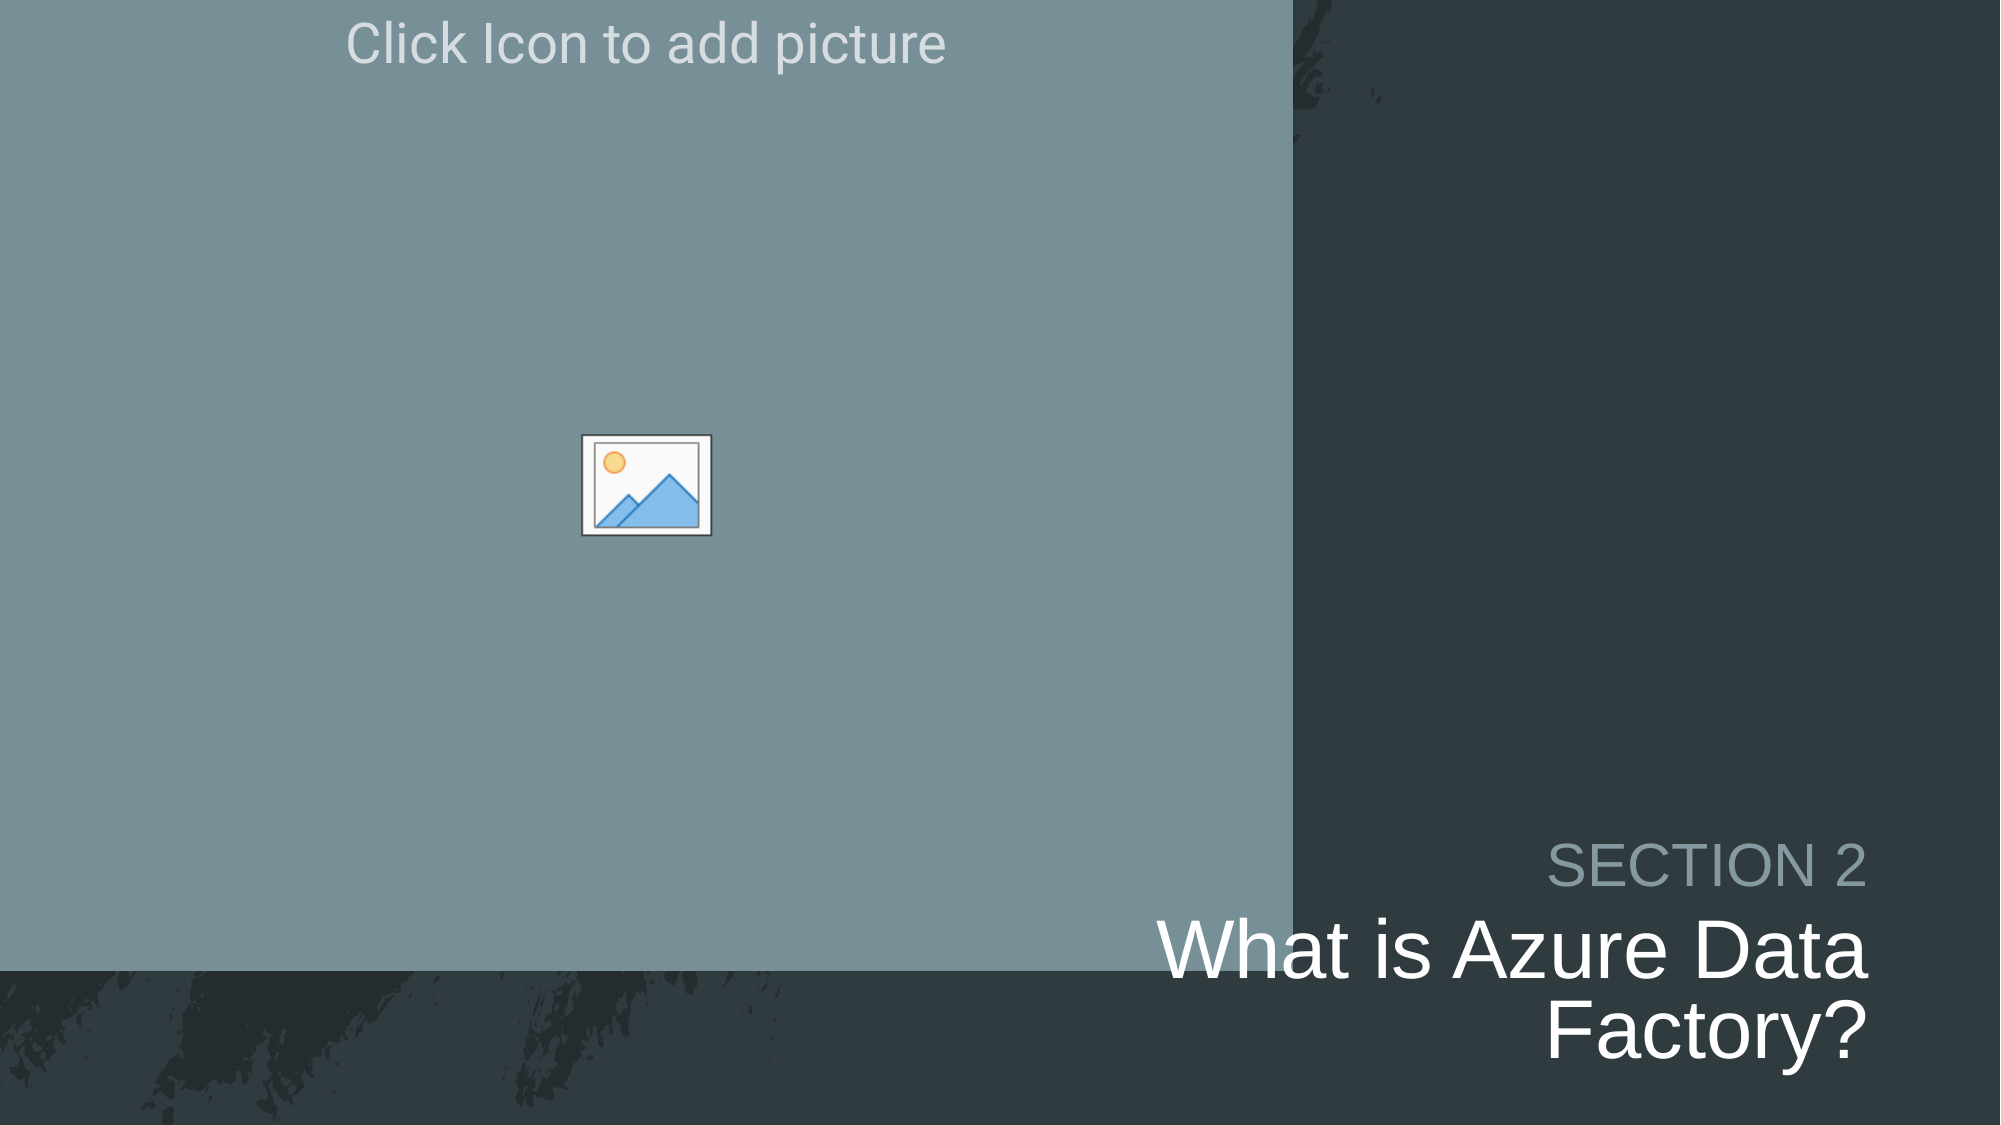

SECTION 2
# What is Azure Data Factory?